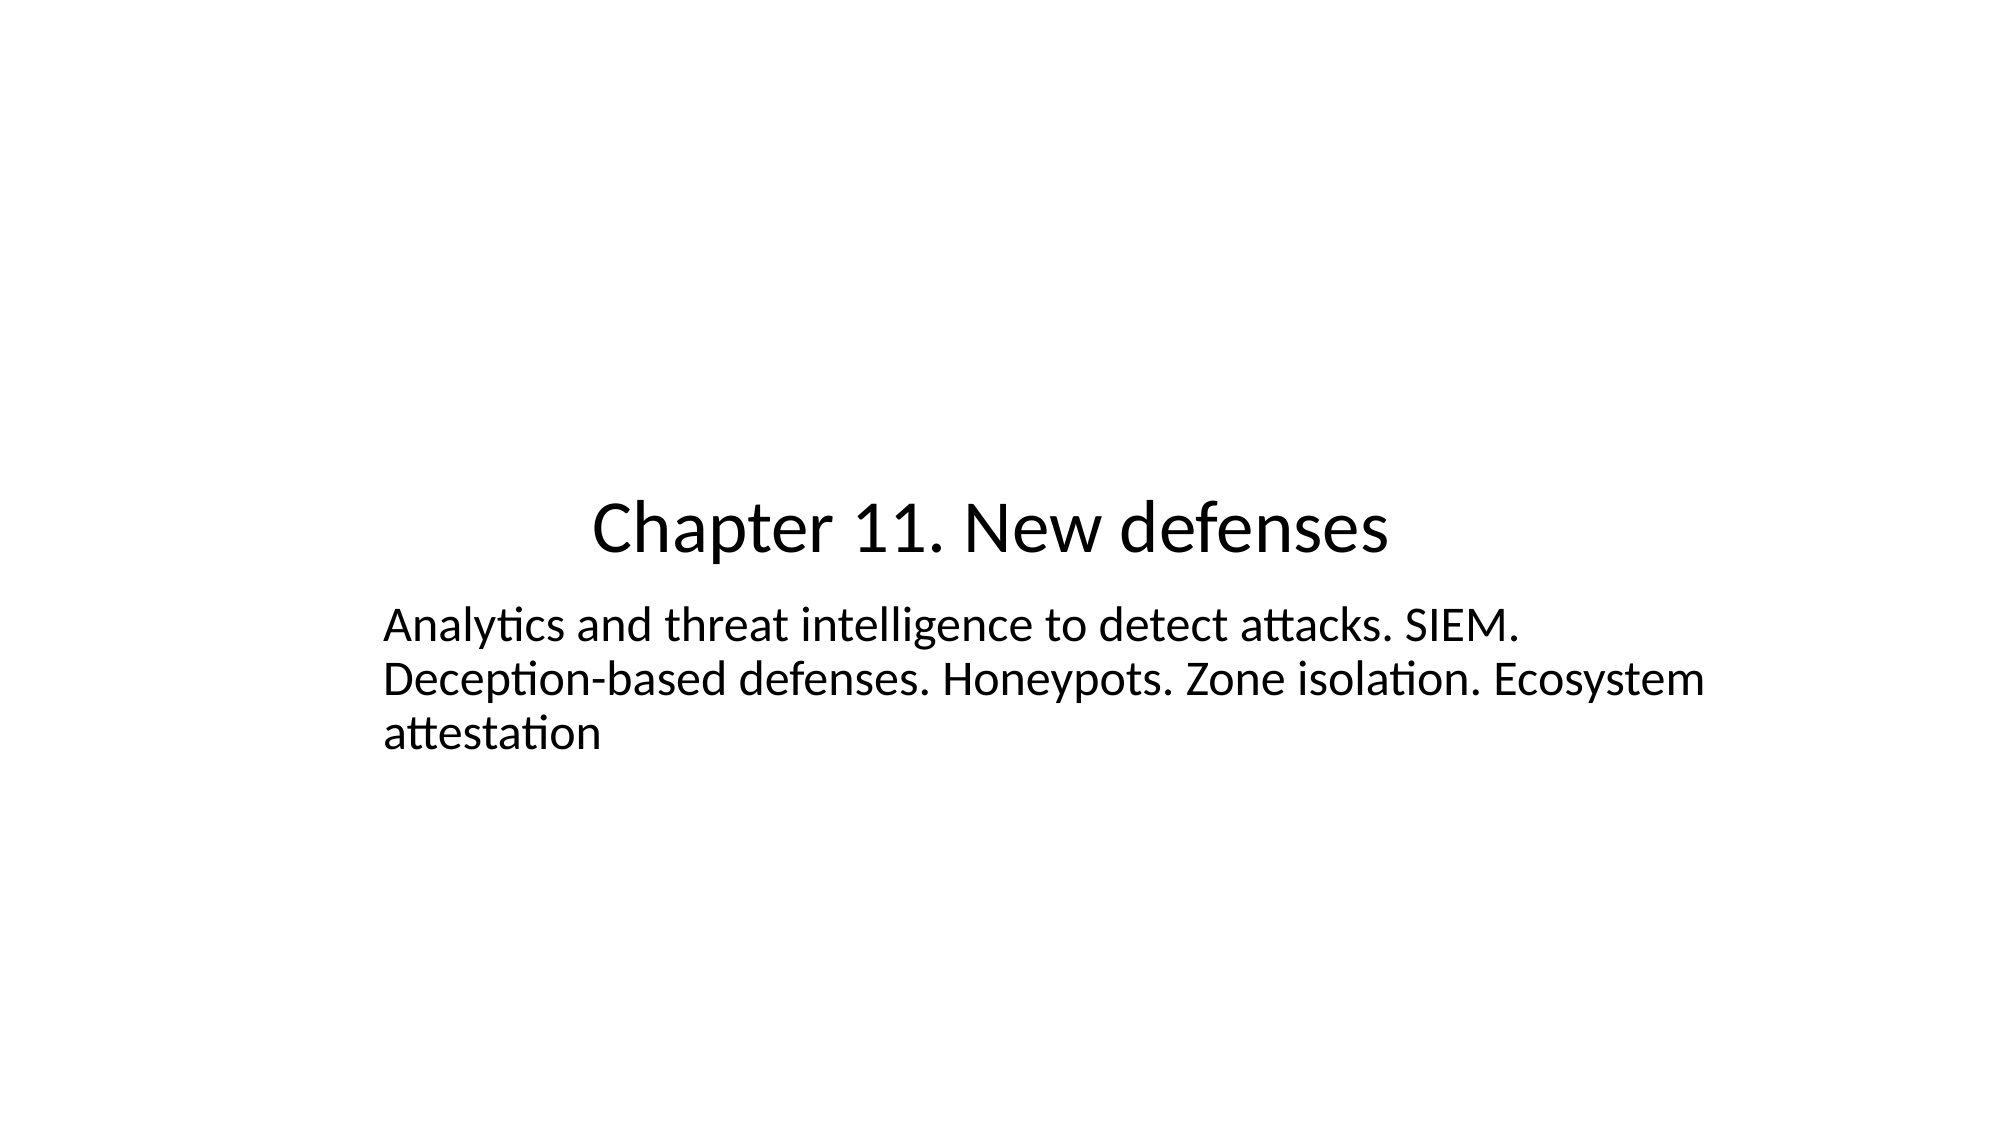

# Chapter 11. New defenses
Analytics and threat intelligence to detect attacks. SIEM. Deception-based defenses. Honeypots. Zone isolation. Ecosystem attestation